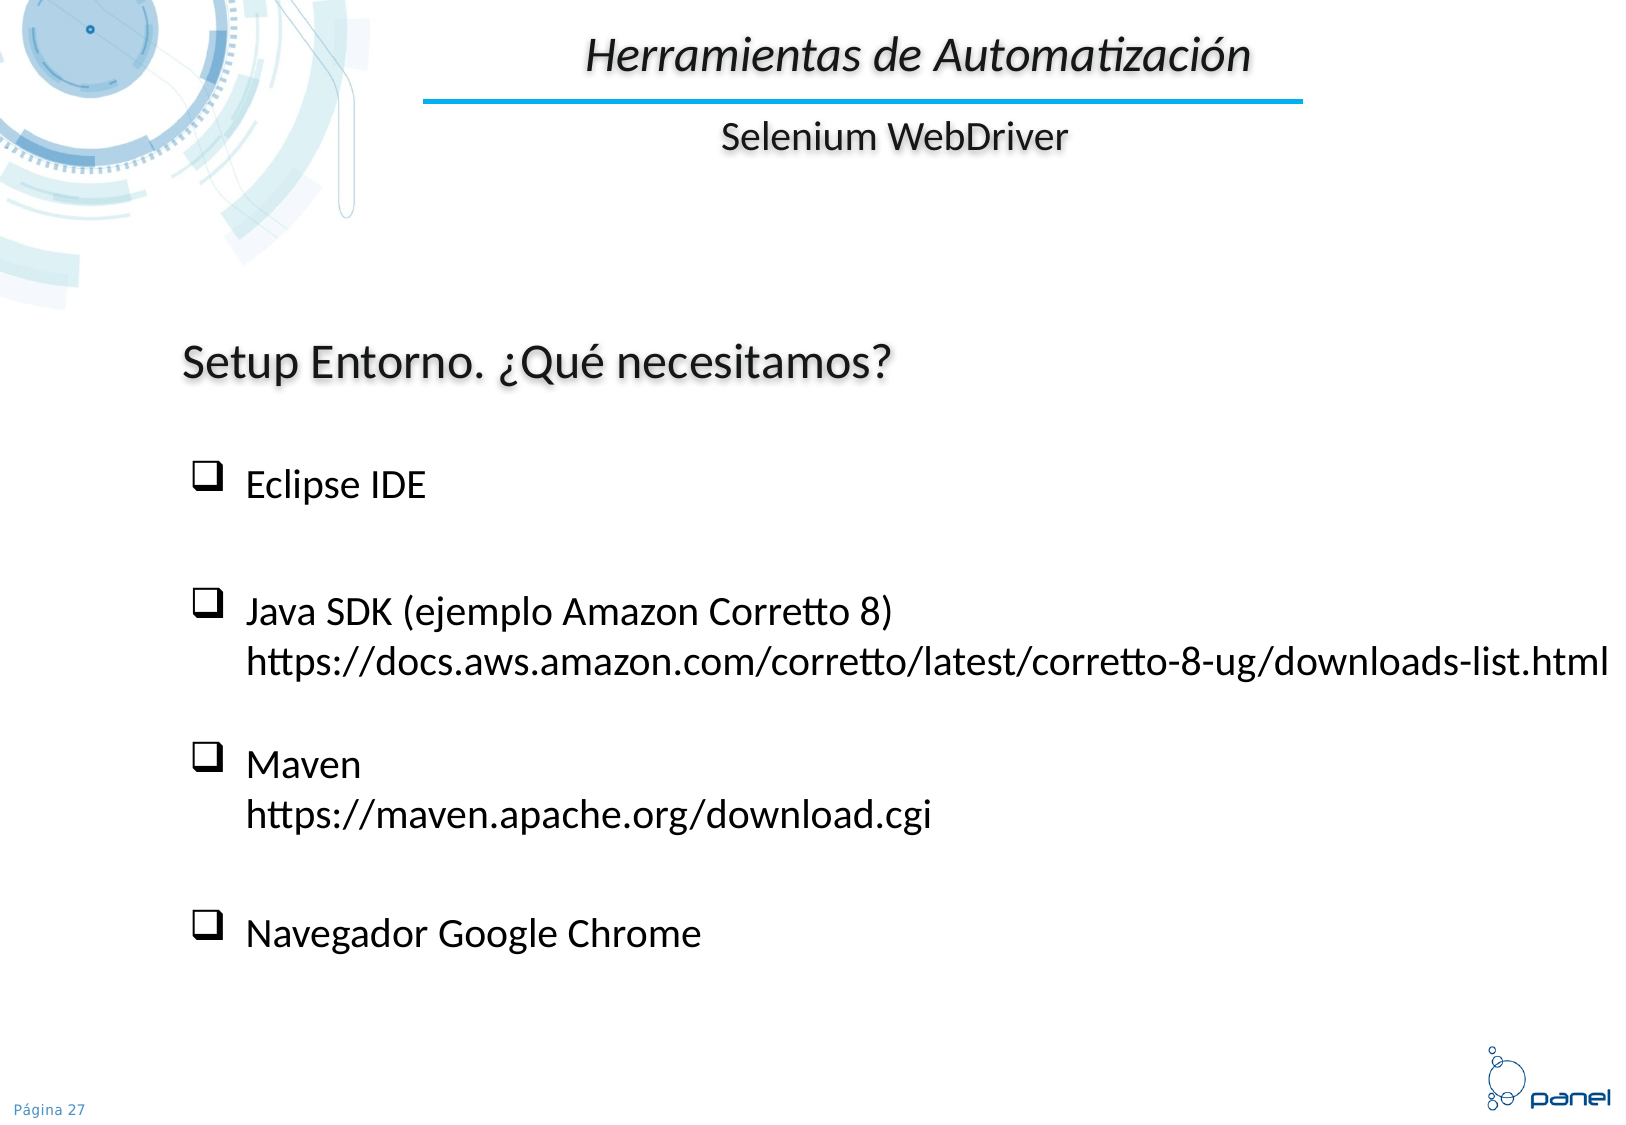

Herramientas de Automatización
Selenium WebDriver
Setup Entorno. ¿Qué necesitamos?
Eclipse IDE
Java SDK (ejemplo Amazon Corretto 8)
https://docs.aws.amazon.com/corretto/latest/corretto-8-ug/downloads-list.html
Maven
https://maven.apache.org/download.cgi
Navegador Google Chrome
Página 27